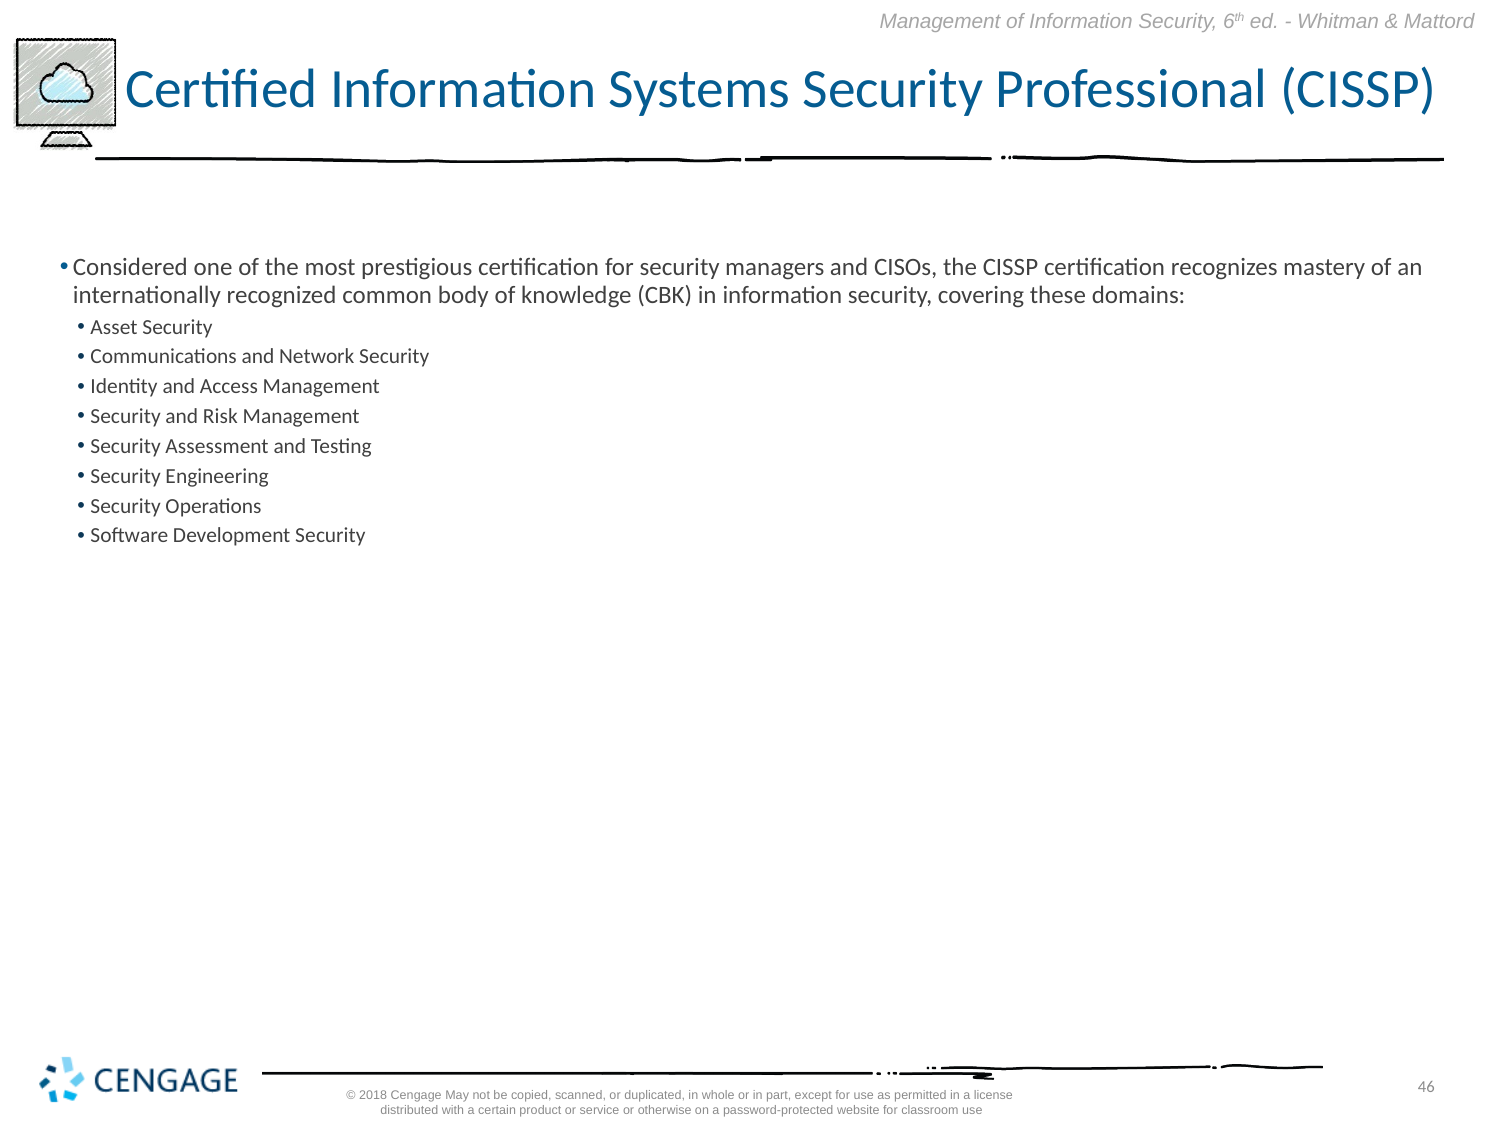

# Certified Information Systems Security Professional (CISSP)
Considered one of the most prestigious certification for security managers and CISOs, the CISSP certification recognizes mastery of an internationally recognized common body of knowledge (CBK) in information security, covering these domains:
Asset Security
Communications and Network Security
Identity and Access Management
Security and Risk Management
Security Assessment and Testing
Security Engineering
Security Operations
Software Development Security